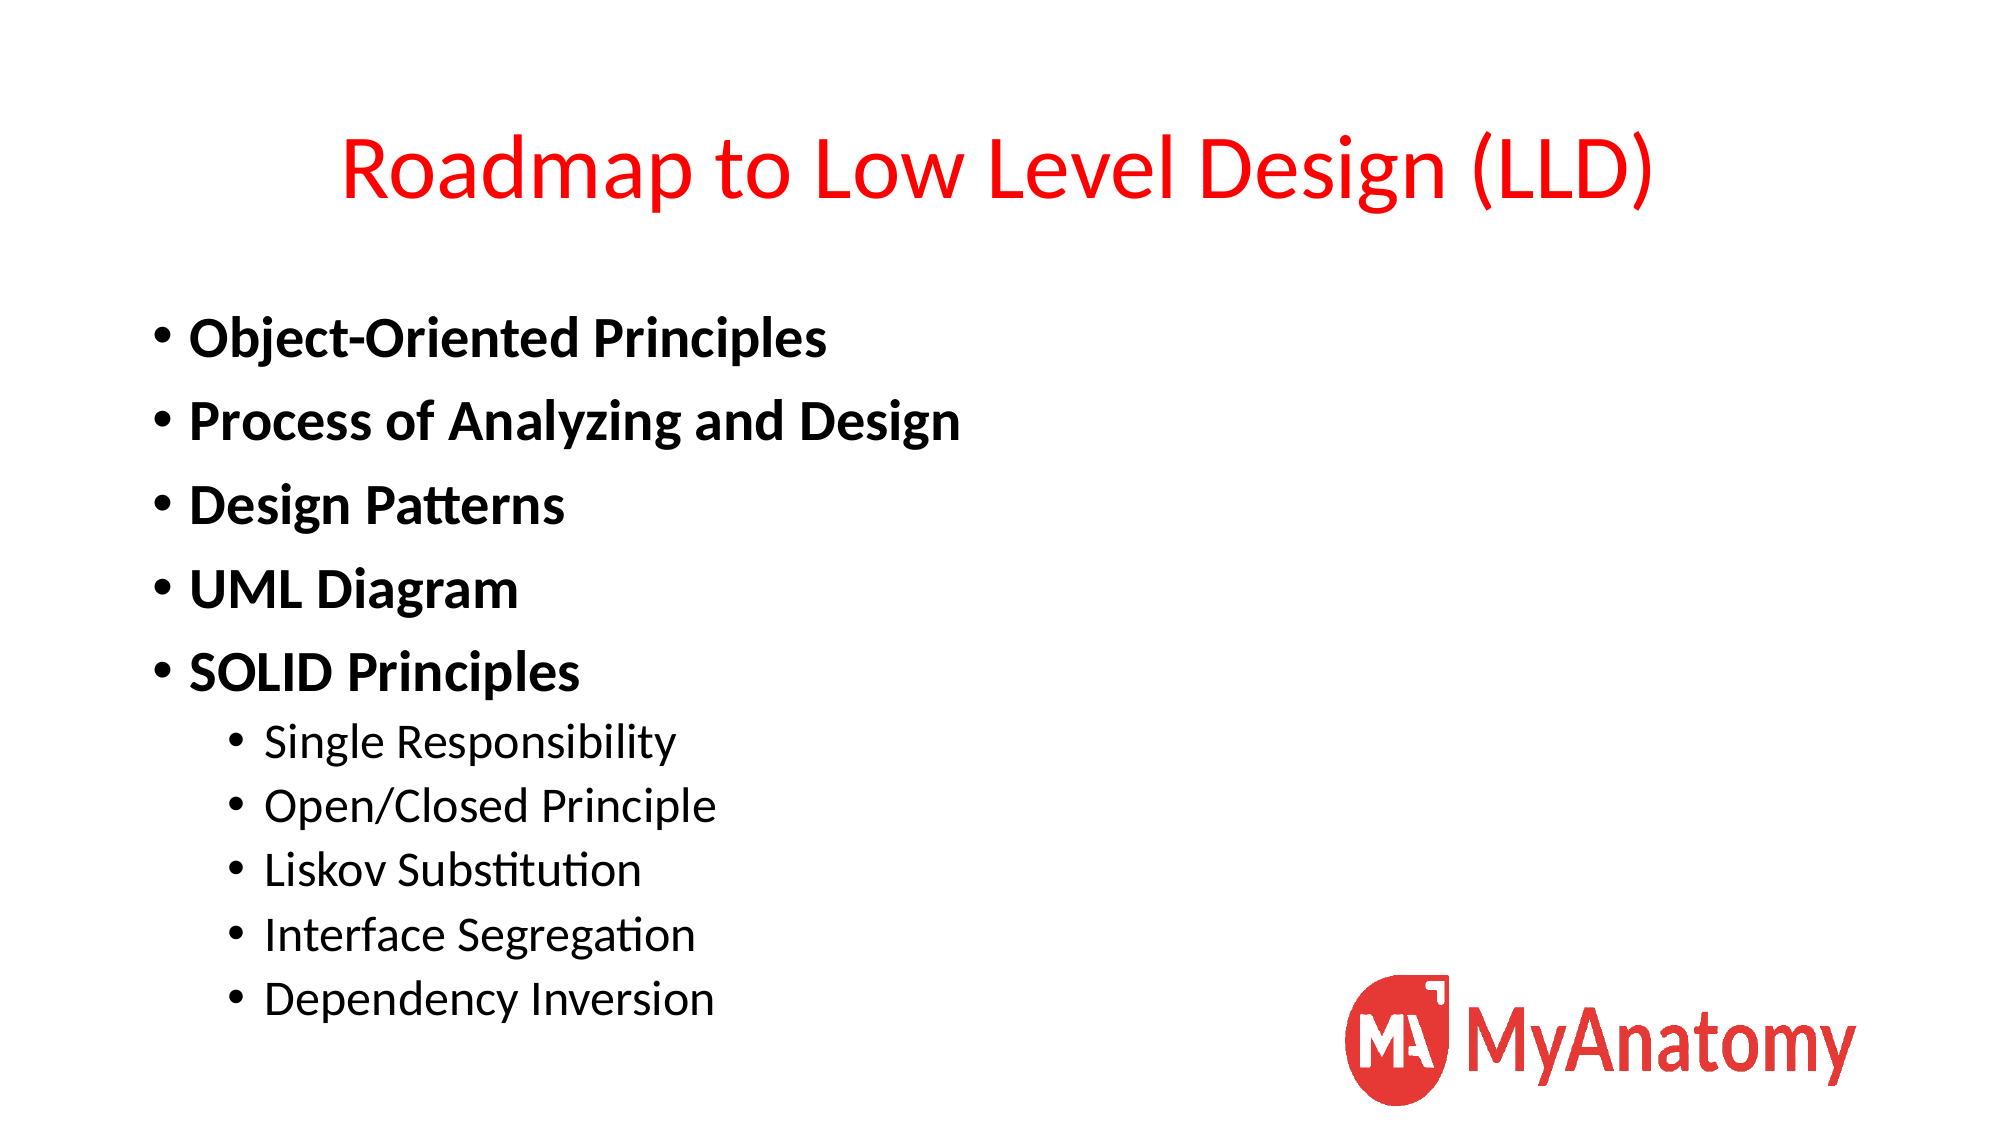

# Roadmap to Low Level Design (LLD)
Object-Oriented Principles
Process of Analyzing and Design
Design Patterns
UML Diagram
SOLID Principles
Single Responsibility
Open/Closed Principle
Liskov Substitution
Interface Segregation
Dependency Inversion